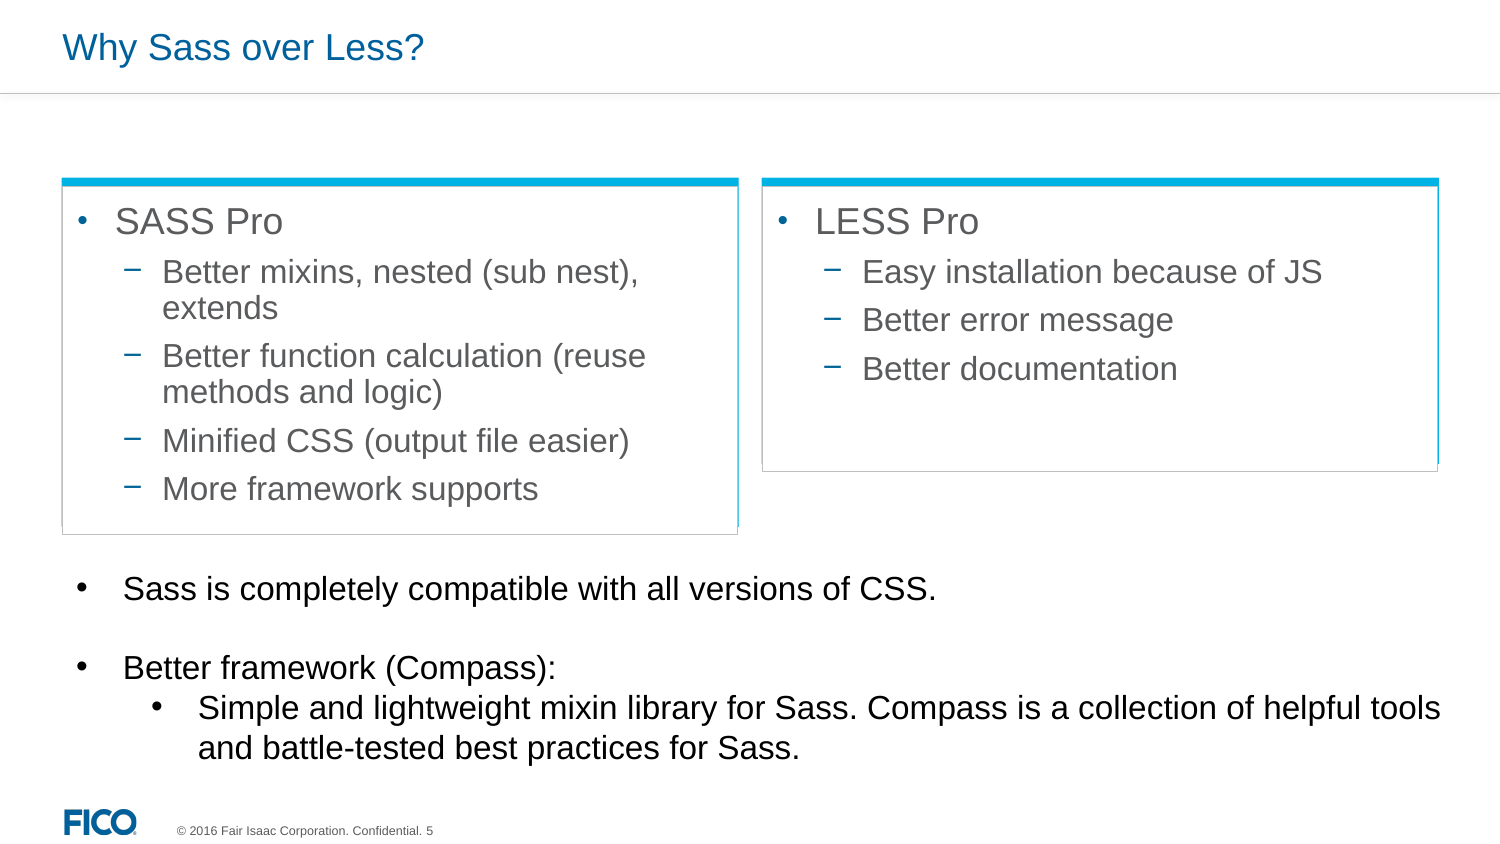

# Why Sass over Less?

SASS Pro
Better mixins, nested (sub nest), extends
Better function calculation (reuse methods and logic)
Minified CSS (output file easier)
More framework supports

LESS Pro
Easy installation because of JS
Better error message
Better documentation
Sass is completely compatible with all versions of CSS.

Better framework (Compass):
Simple and lightweight mixin library for Sass. Compass is a collection of helpful tools and battle-tested best practices for Sass.